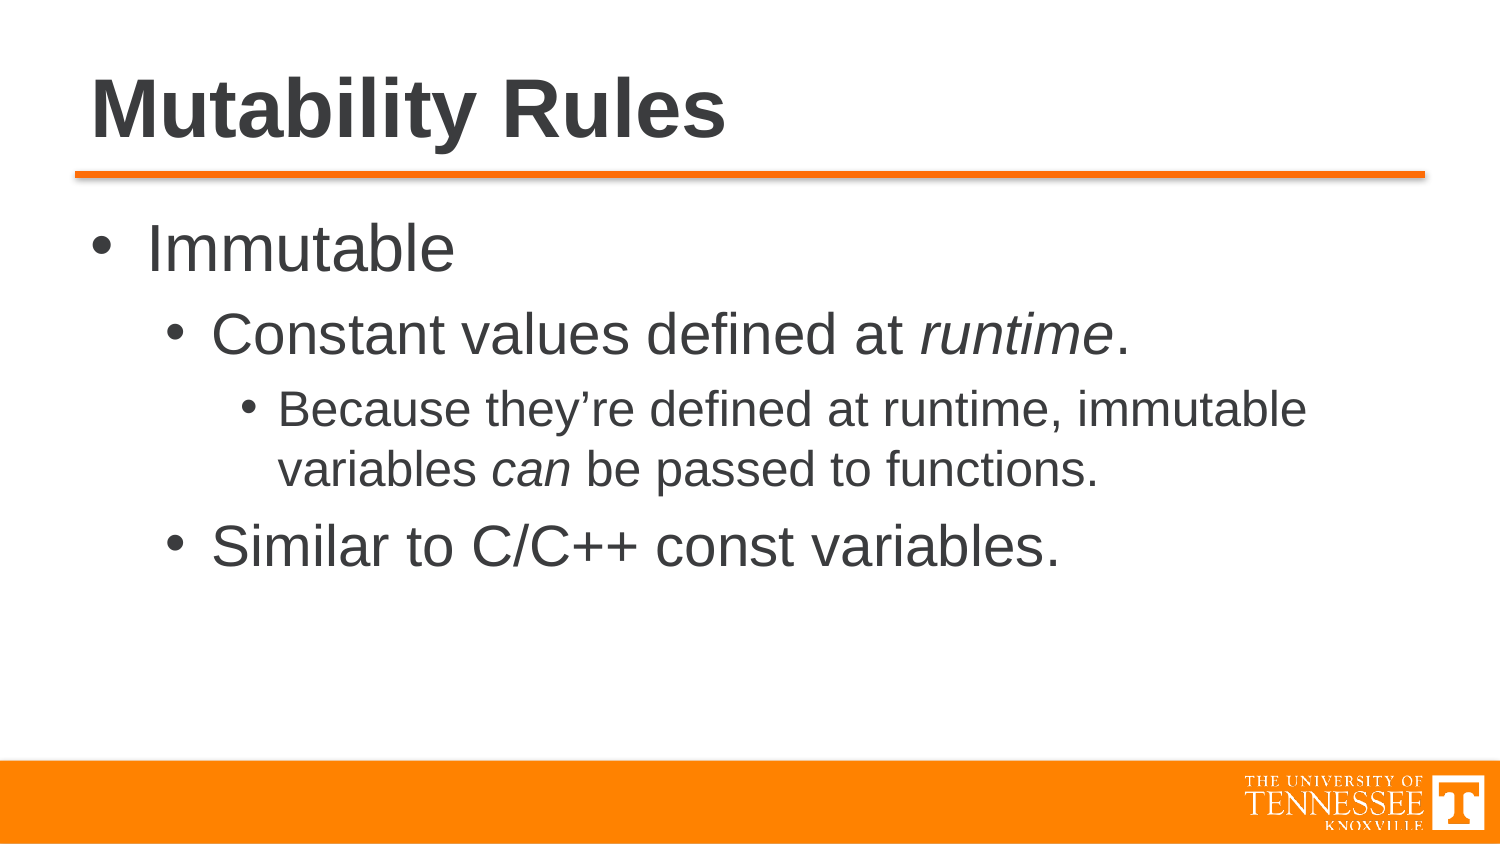

# Mutability Rules
Immutable
Constant values defined at runtime.
Because they’re defined at runtime, immutable variables can be passed to functions.
Similar to C/C++ const variables.